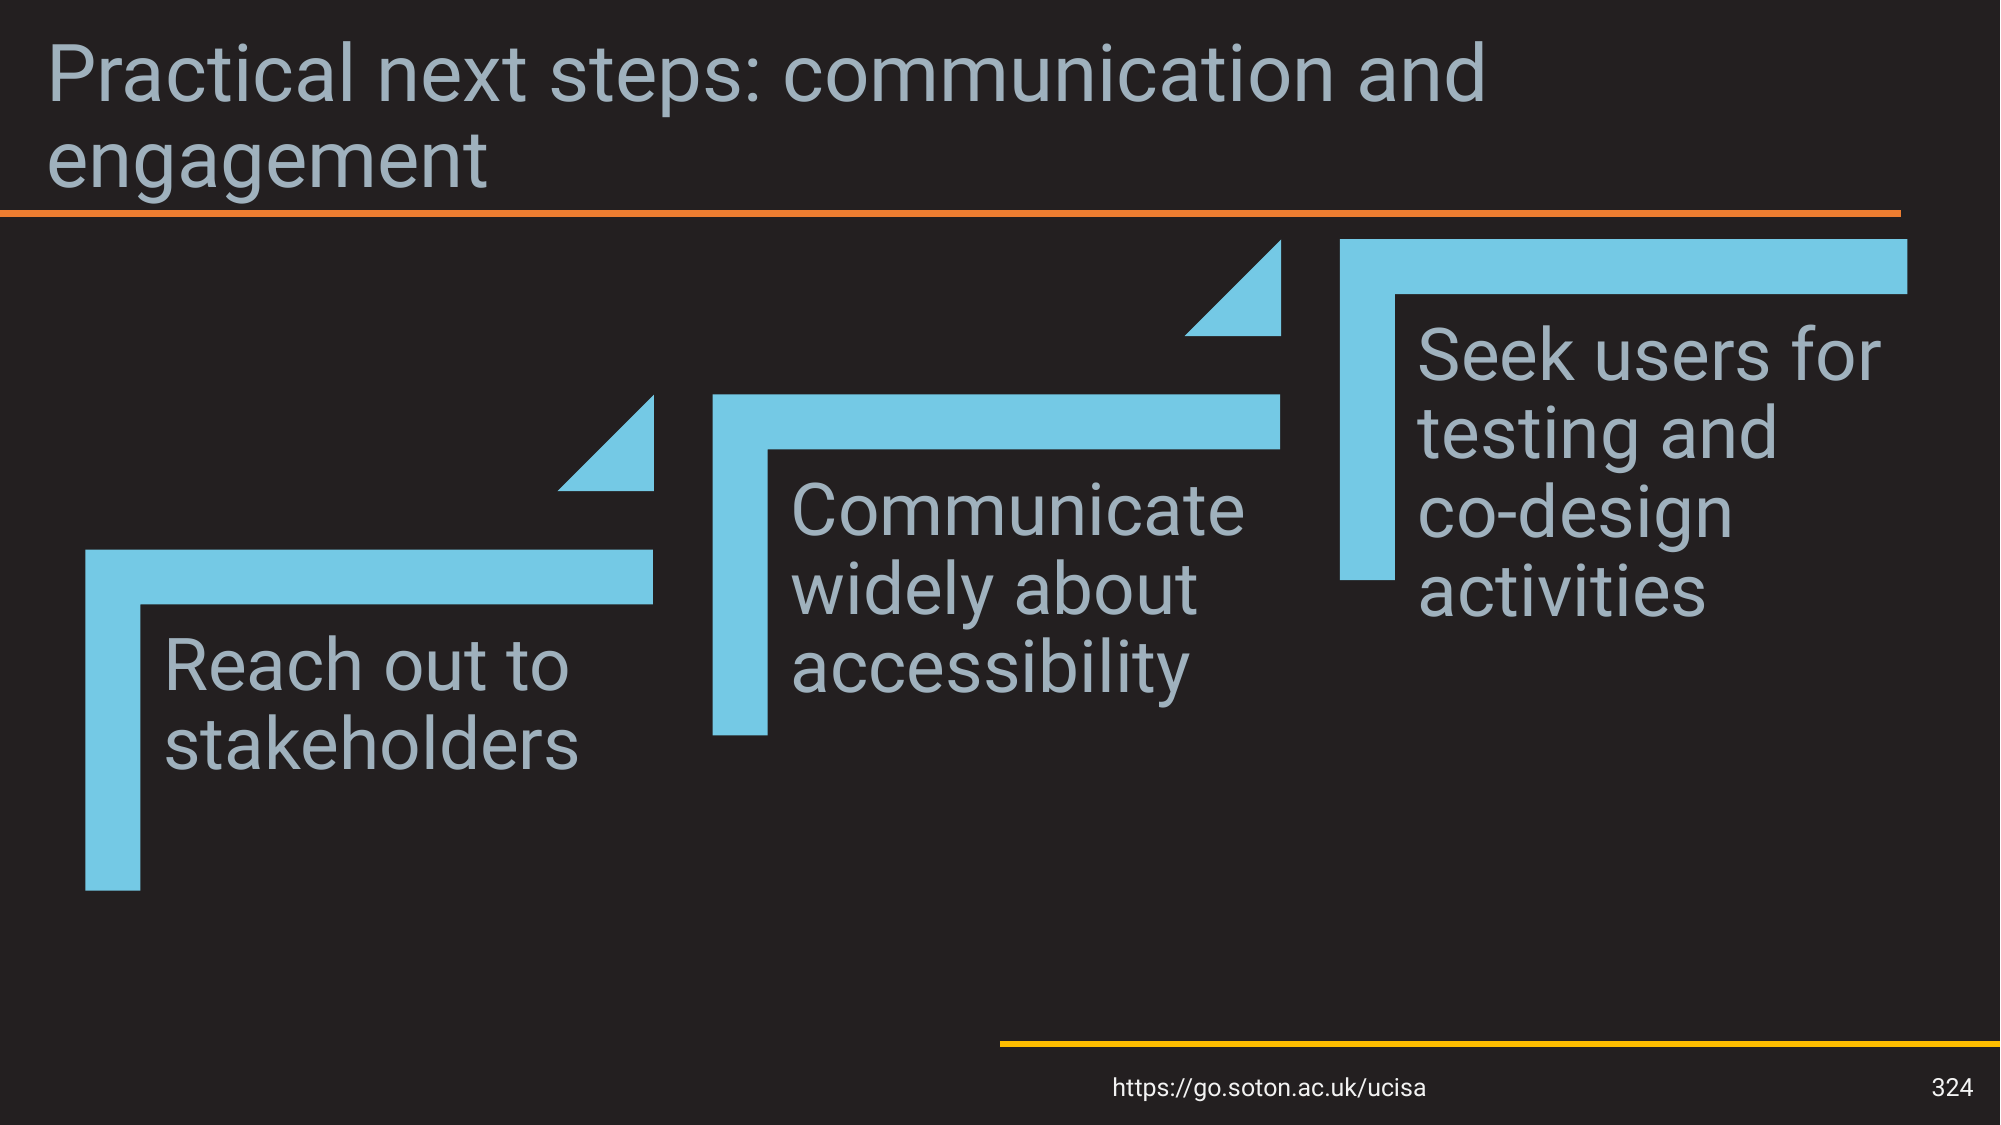

# Practical next steps: communication and engagement
Reach out to stakeholders
Communicate widely about accessibility
Seek users for testing and co-design activities
324
https://go.soton.ac.uk/ucisa